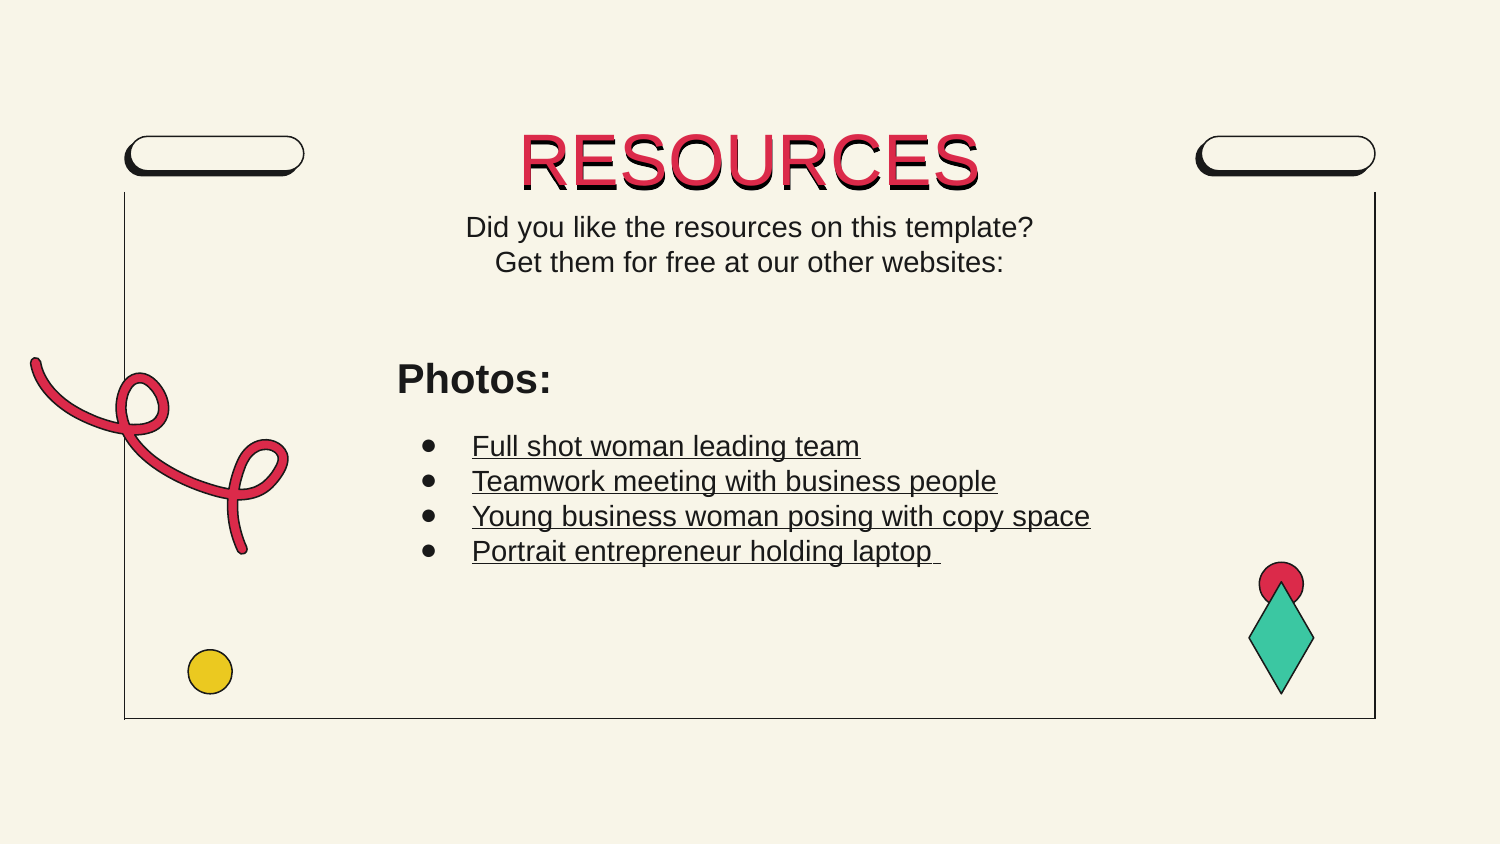

# RESOURCES
Did you like the resources on this template? Get them for free at our other websites:
Photos:
Full shot woman leading team
Teamwork meeting with business people
Young business woman posing with copy space
Portrait entrepreneur holding laptop